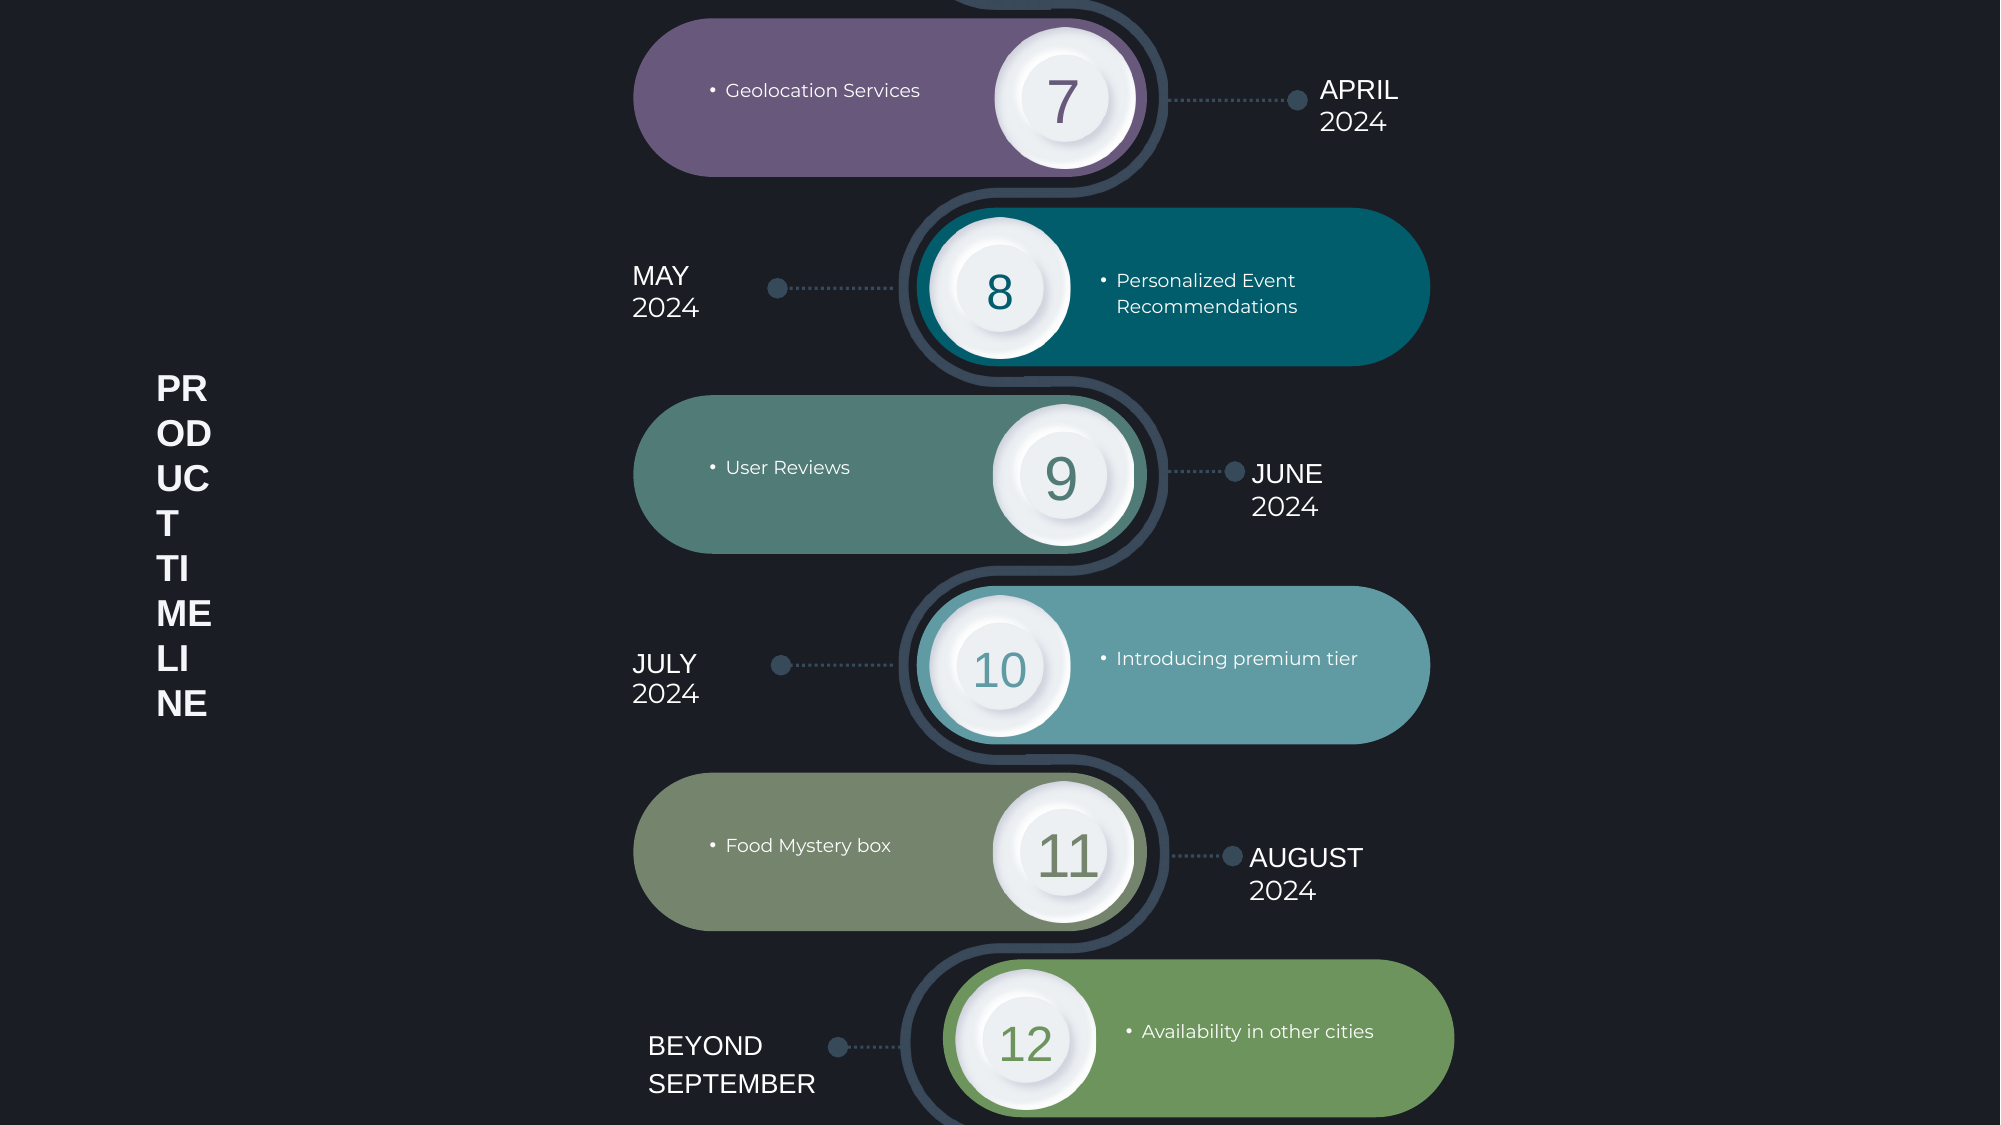

7
APRIL
PRODUCT TIMELINE
Geolocation Services
2024

MAY
8
Personalized Event Recommendations
2024

9
JUNE
User Reviews

2024

10
JULY
Introducing premium tier

2024

11
Food Mystery box
AUGUST

2024

12
Availability in other cities
BEYOND SEPTEMBER